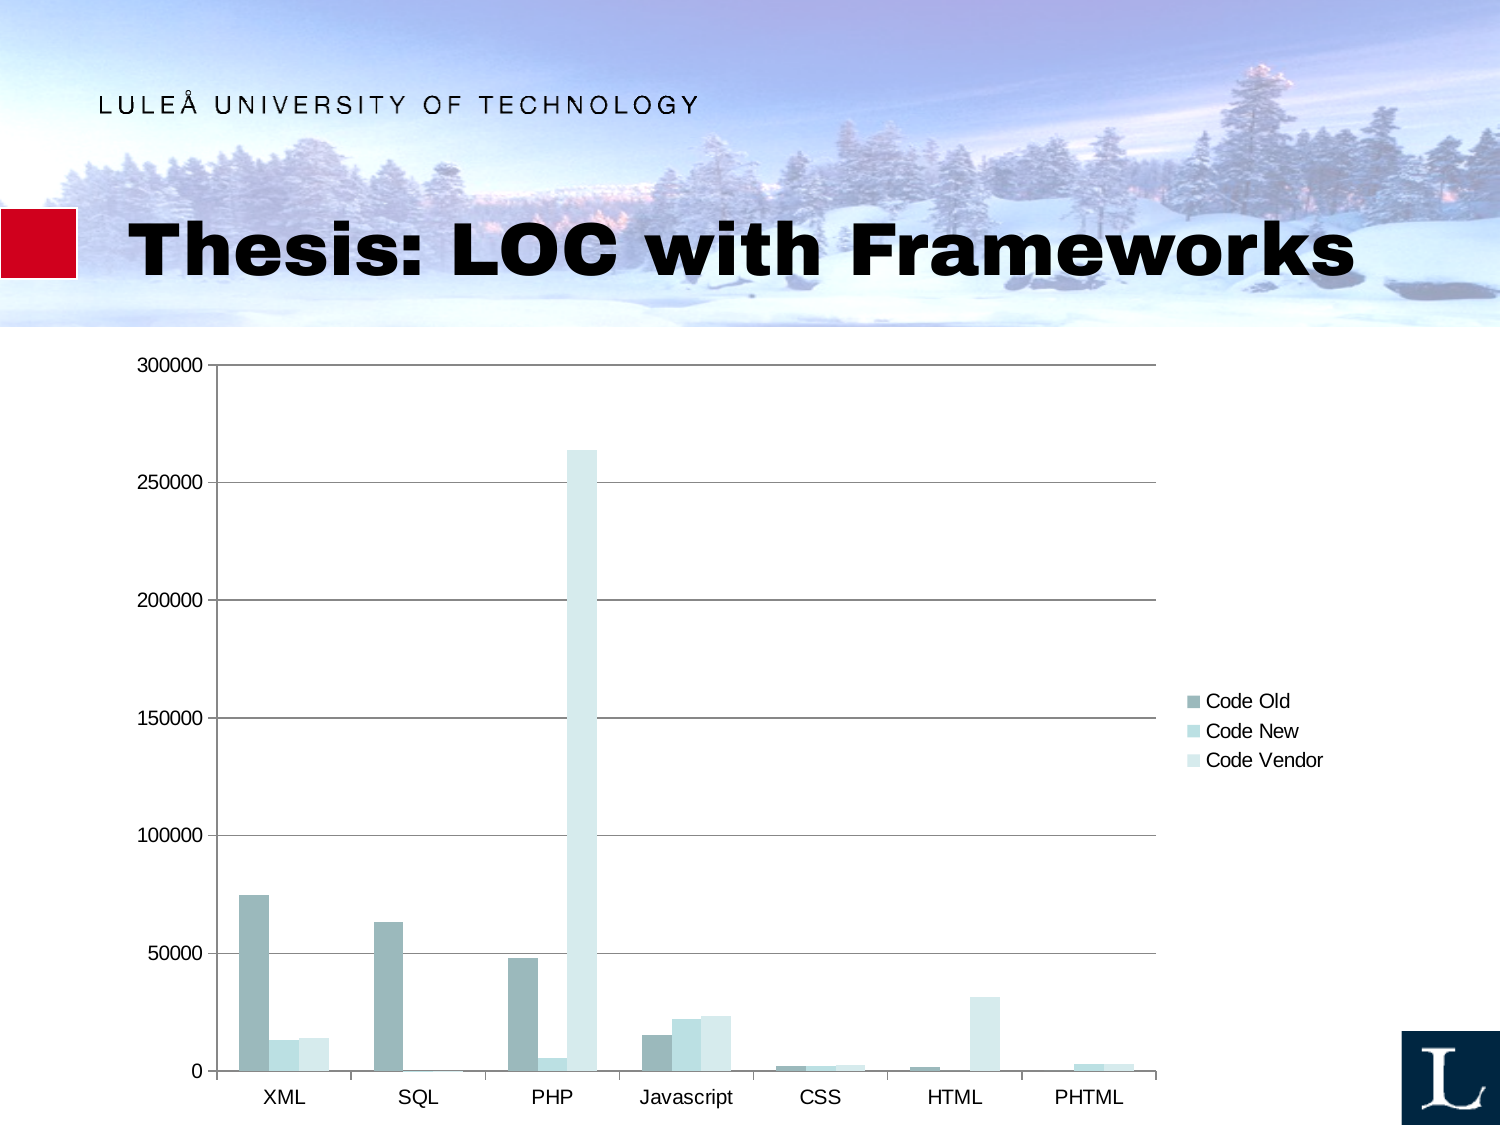

# Thesis: LOC with Frameworks

### Chart

| Category | Code Old | Code New | Code Vendor |
|---|---|---|---|
| XML | 74586.0 | 12944.0 | 14139.0 |
| SQL | 63381.0 | 155.0 | 156.0 |
| PHP | 47890.0 | 5546.0 | 263620.0 |
| Javascript | 15136.0 | 22216.0 | 23171.0 |
| CSS | 1936.0 | 2088.0 | 2562.0 |
| HTML | 1479.0 | 0.0 | 31267.0 |
| PHTML | 0.0 | 2838.0 | 2983.0 |